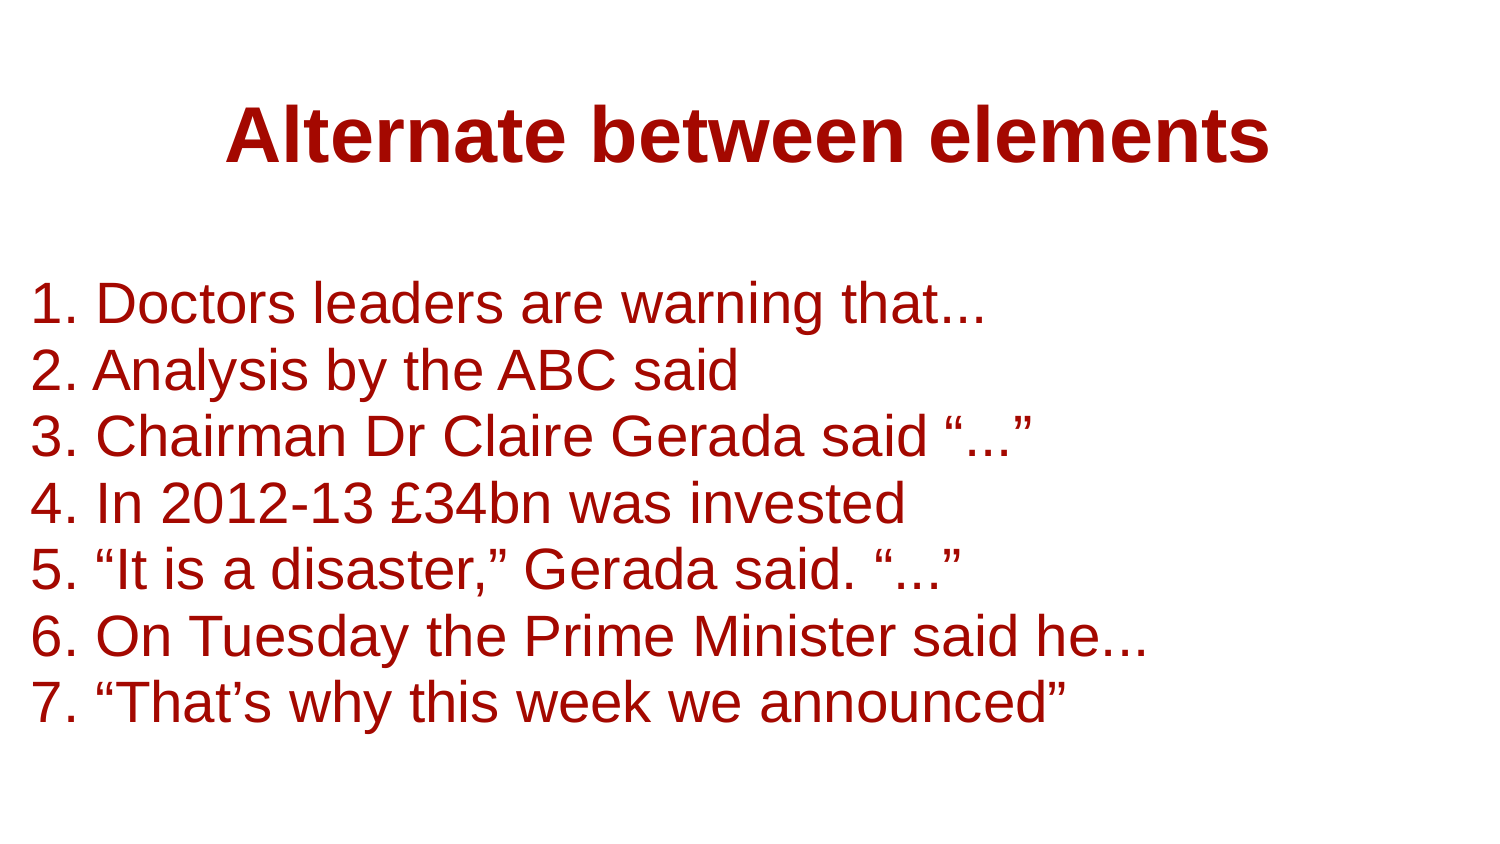

Alternate between elements

1. Doctors leaders are warning that...
2. Analysis by the ABC said
3. Chairman Dr Claire Gerada said “...”
4. In 2012-13 £34bn was invested
5. “It is a disaster,” Gerada said. “...”
6. On Tuesday the Prime Minister said he...
7. “That’s why this week we announced”